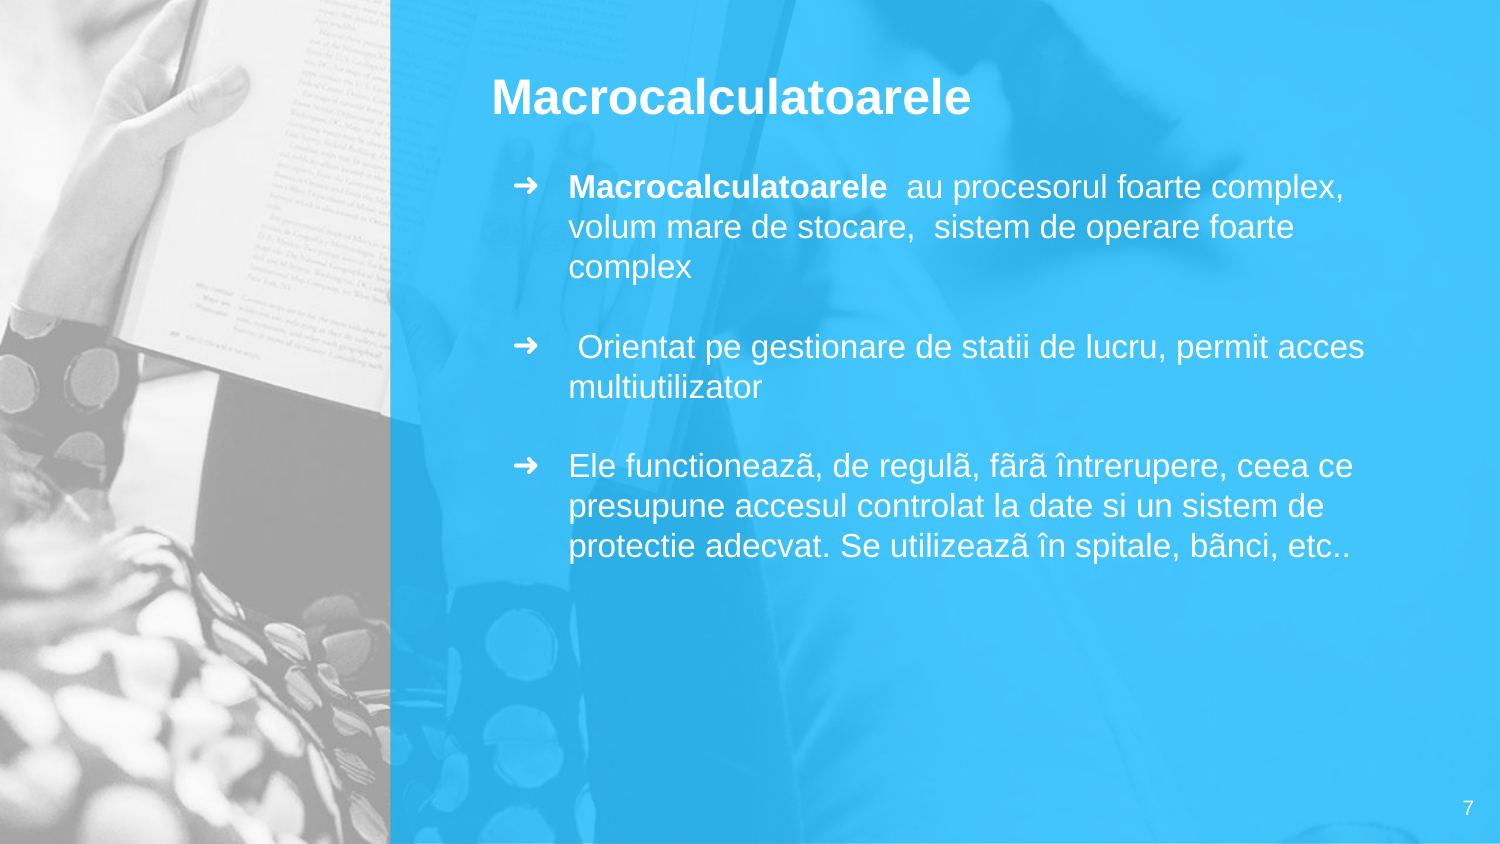

# Macrocalculatoarele
Macrocalculatoarele  au procesorul foarte complex, volum mare de stocare,  sistem de operare foarte complex

 Orientat pe gestionare de statii de lucru, permit acces multiutilizator

Ele functioneazã, de regulã, fãrã întrerupere, ceea ce presupune accesul controlat la date si un sistem de protectie adecvat. Se utilizeazã în spitale, bãnci, etc..

7